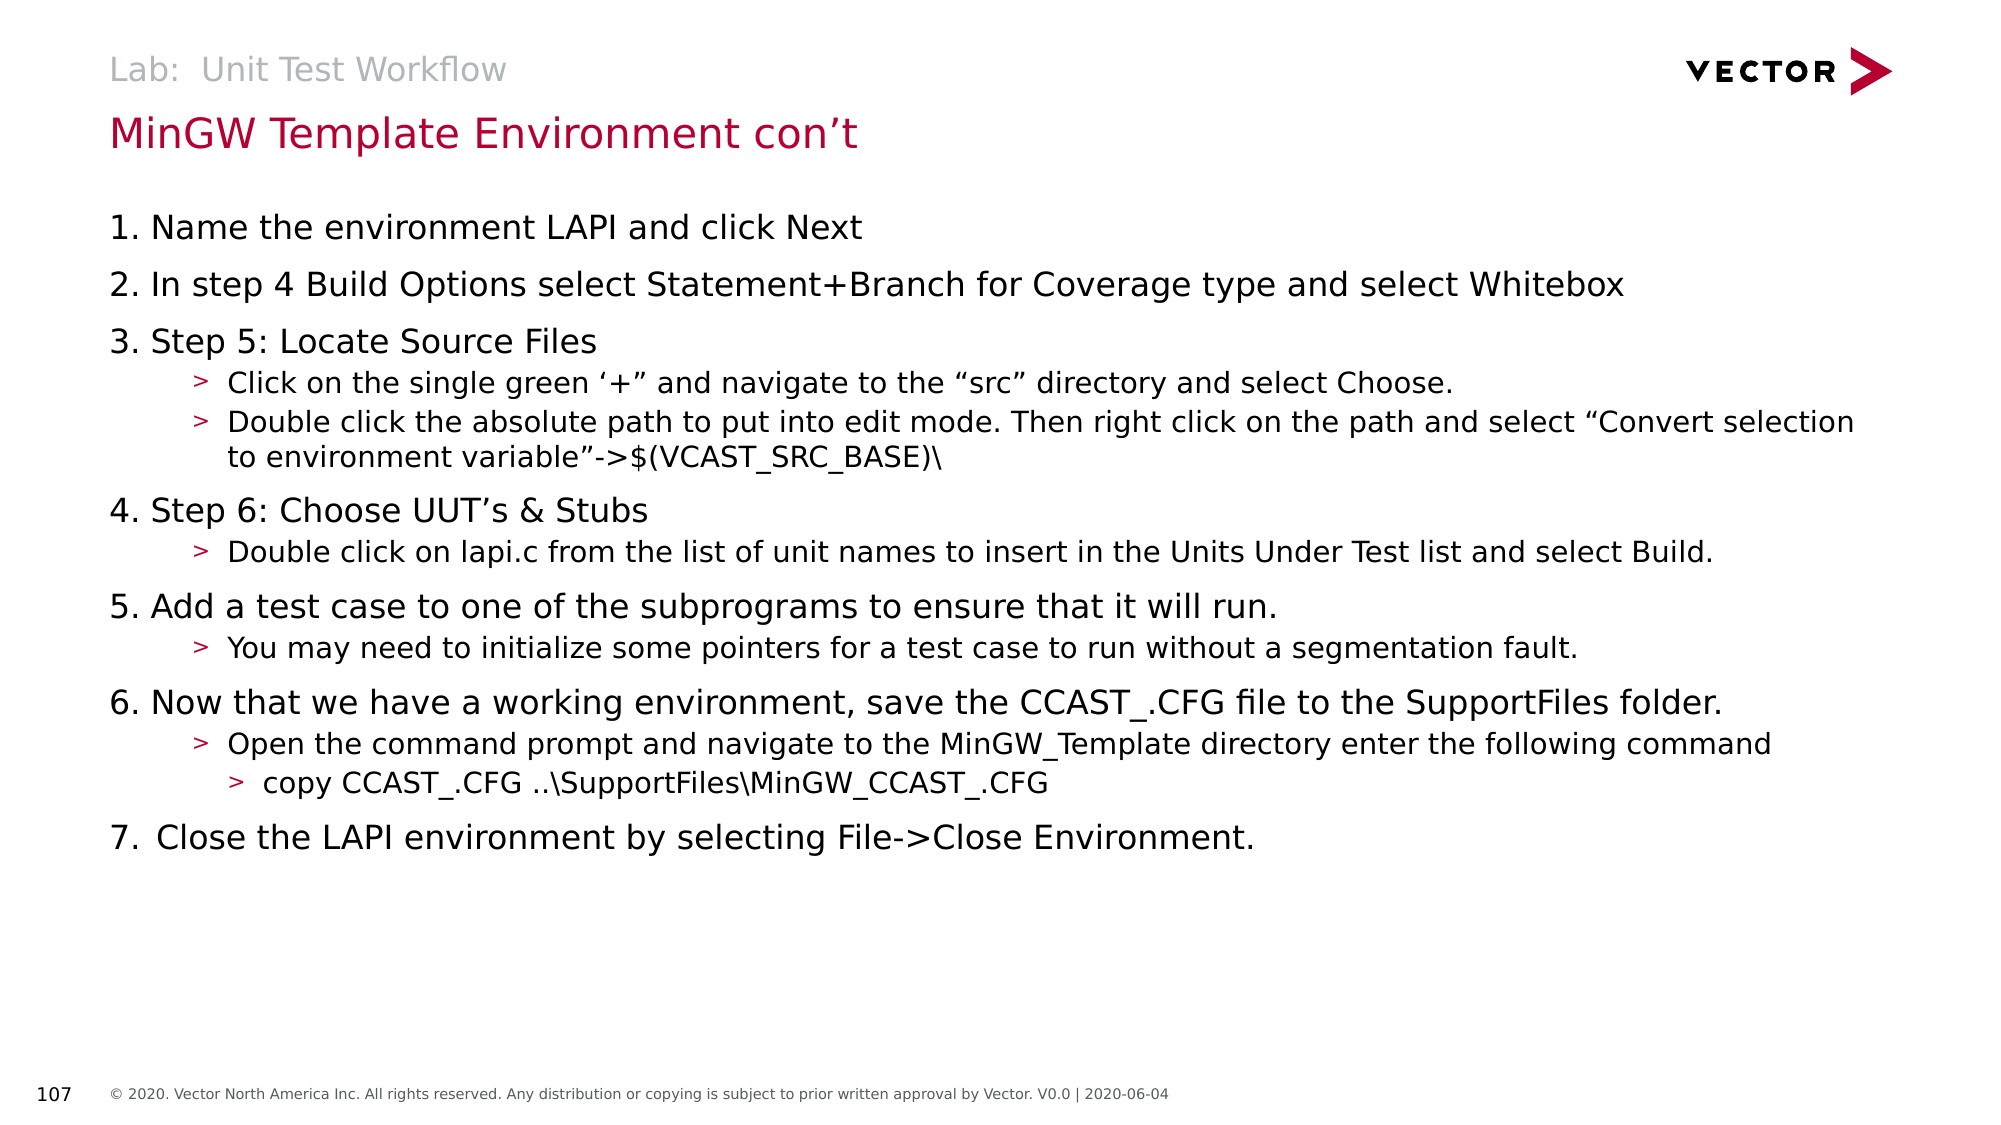

# Lab:  Unit Test Workflow
MinGW Template Environment con’t
Name the environment LAPI and click Next
In step 4 Build Options select Statement+Branch for Coverage type and select Whitebox
Step 5: Locate Source Files
Click on the single green ‘+” and navigate to the “src” directory and select Choose.
Double click the absolute path to put into edit mode. Then right click on the path and select “Convert selection to environment variable”->$(VCAST_SRC_BASE)\
Step 6: Choose UUT’s & Stubs
Double click on lapi.c from the list of unit names to insert in the Units Under Test list and select Build.
Add a test case to one of the subprograms to ensure that it will run.
You may need to initialize some pointers for a test case to run without a segmentation fault.
Now that we have a working environment, save the CCAST_.CFG file to the SupportFiles folder.
Open the command prompt and navigate to the MinGW_Template directory enter the following command
copy CCAST_.CFG ..\SupportFiles\MinGW_CCAST_.CFG
Close the LAPI environment by selecting File->Close Environment.